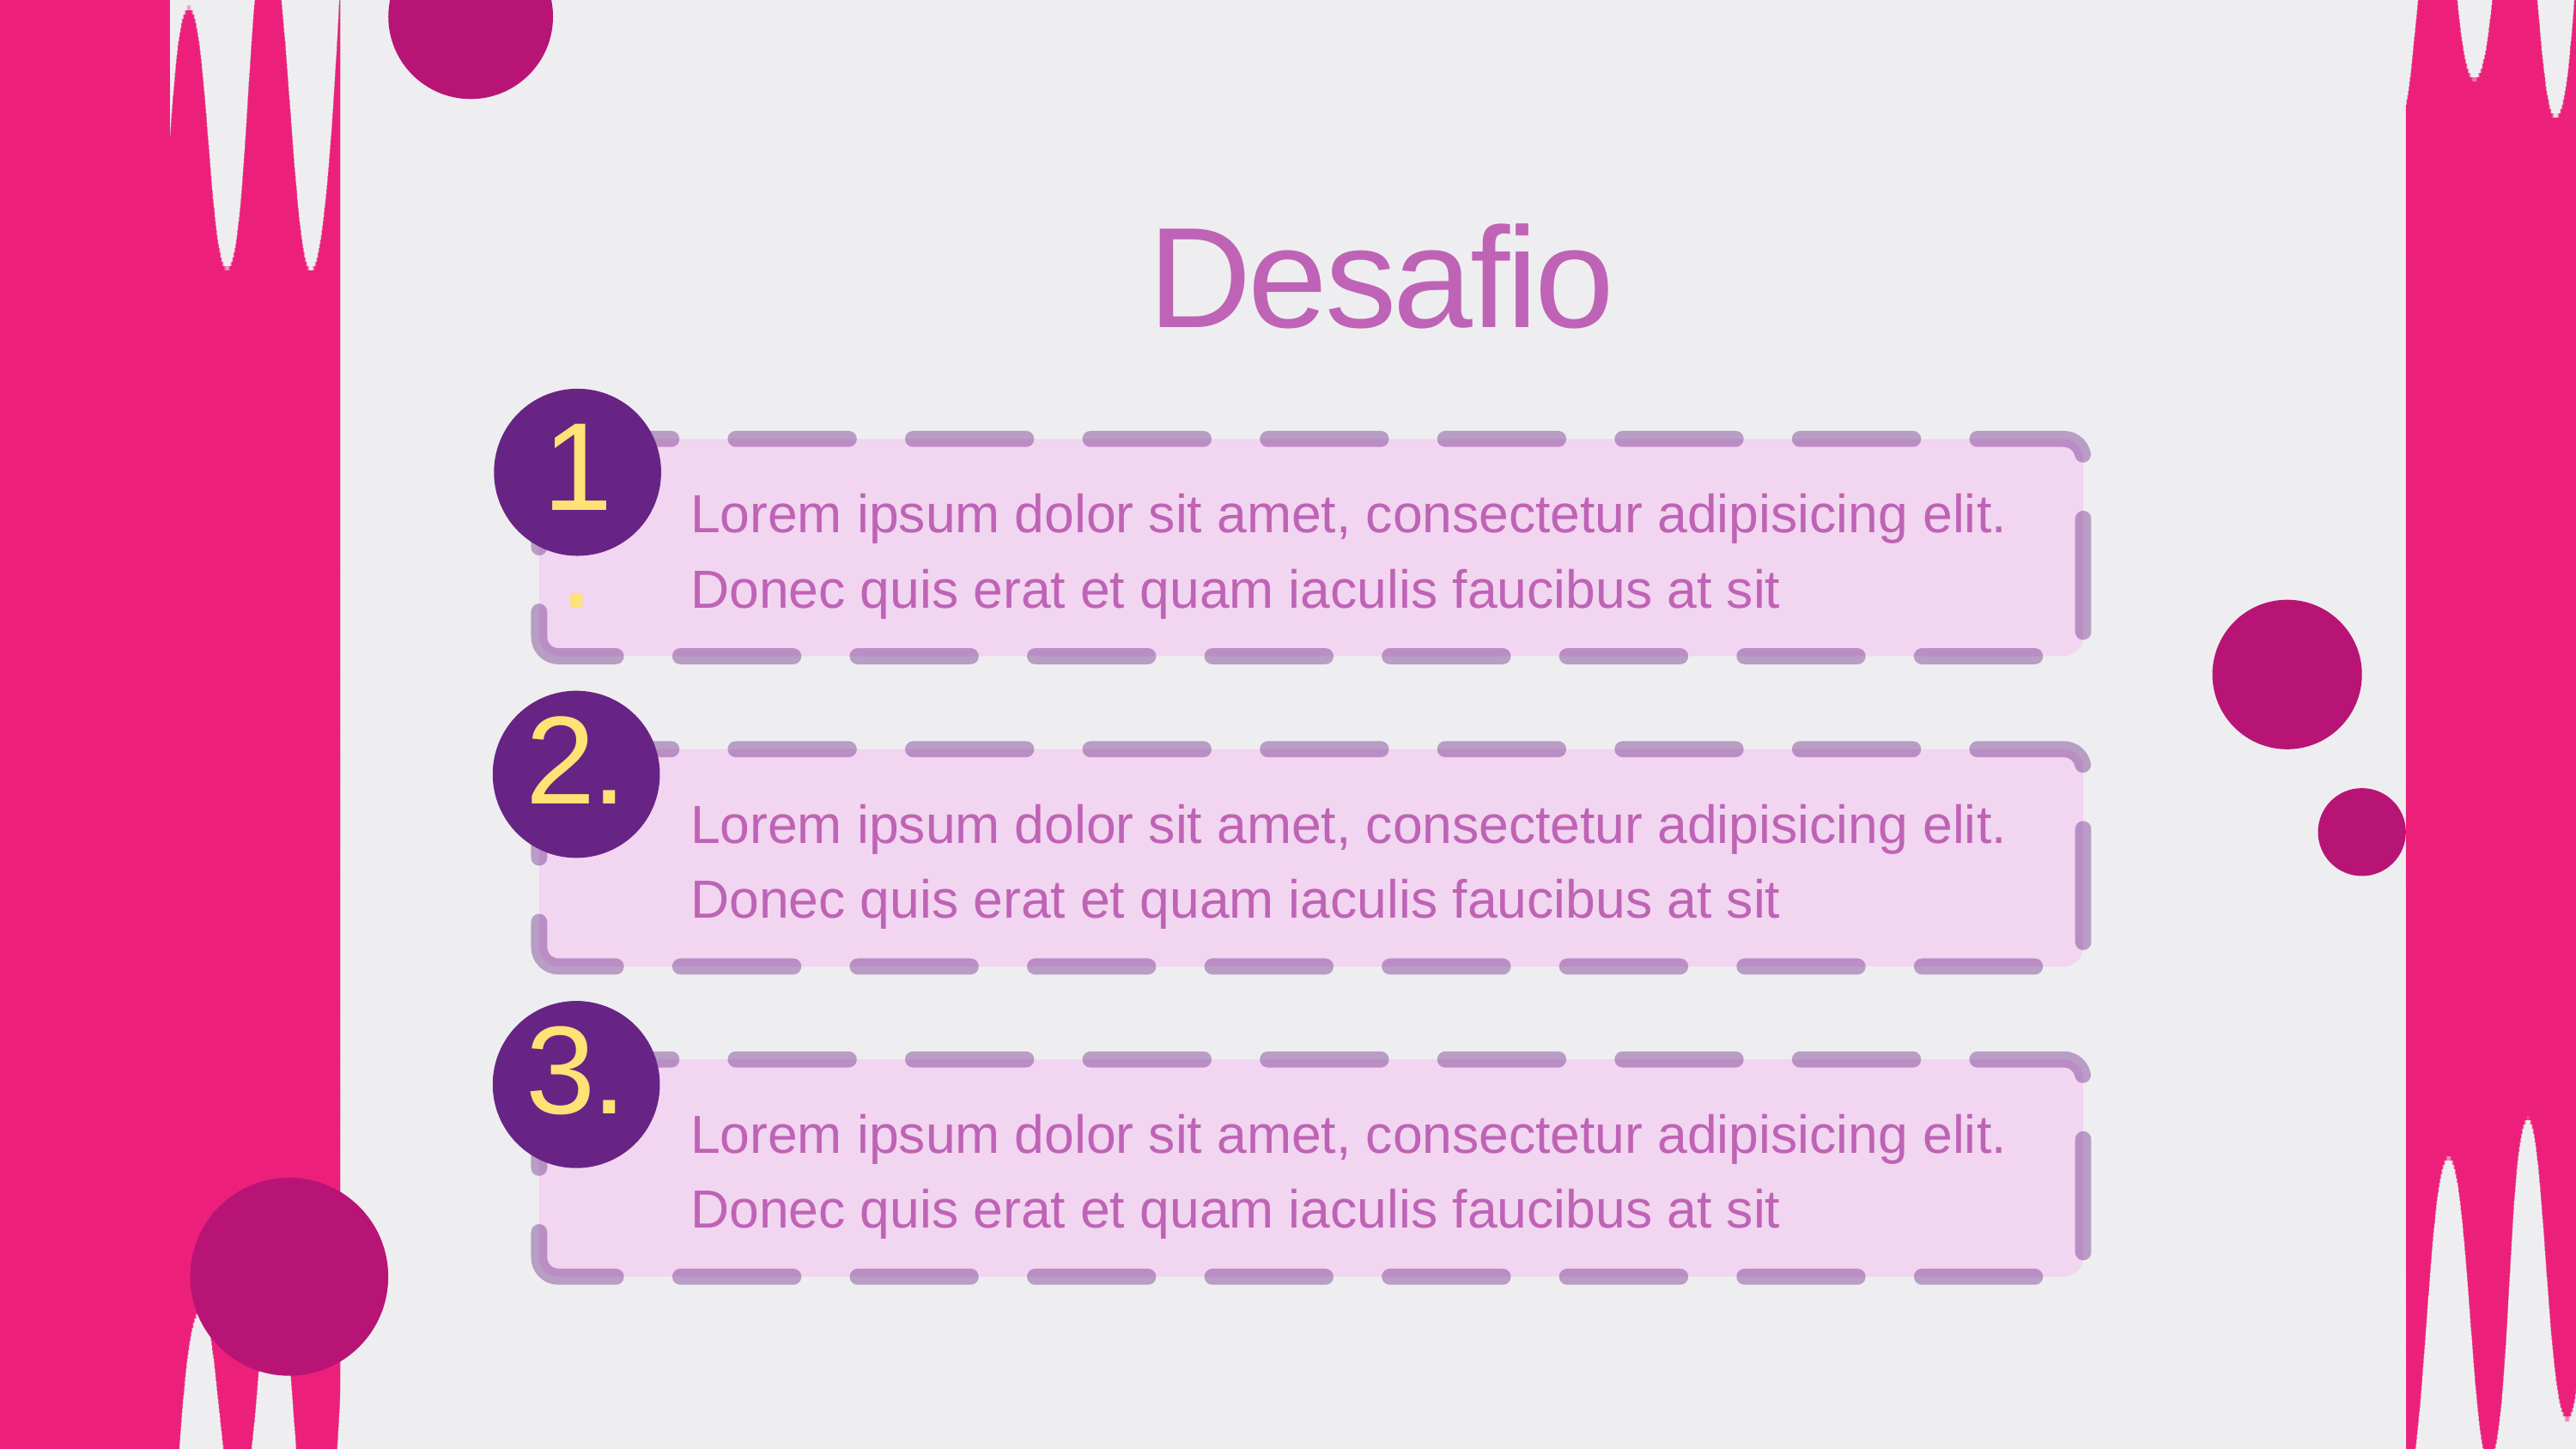

Desafio

1.

Lorem ipsum dolor sit amet, consectetur adipisicing elit. Donec quis erat et quam iaculis faucibus at sit

2.

Lorem ipsum dolor sit amet, consectetur adipisicing elit. Donec quis erat et quam iaculis faucibus at sit

3.

Lorem ipsum dolor sit amet, consectetur adipisicing elit. Donec quis erat et quam iaculis faucibus at sit